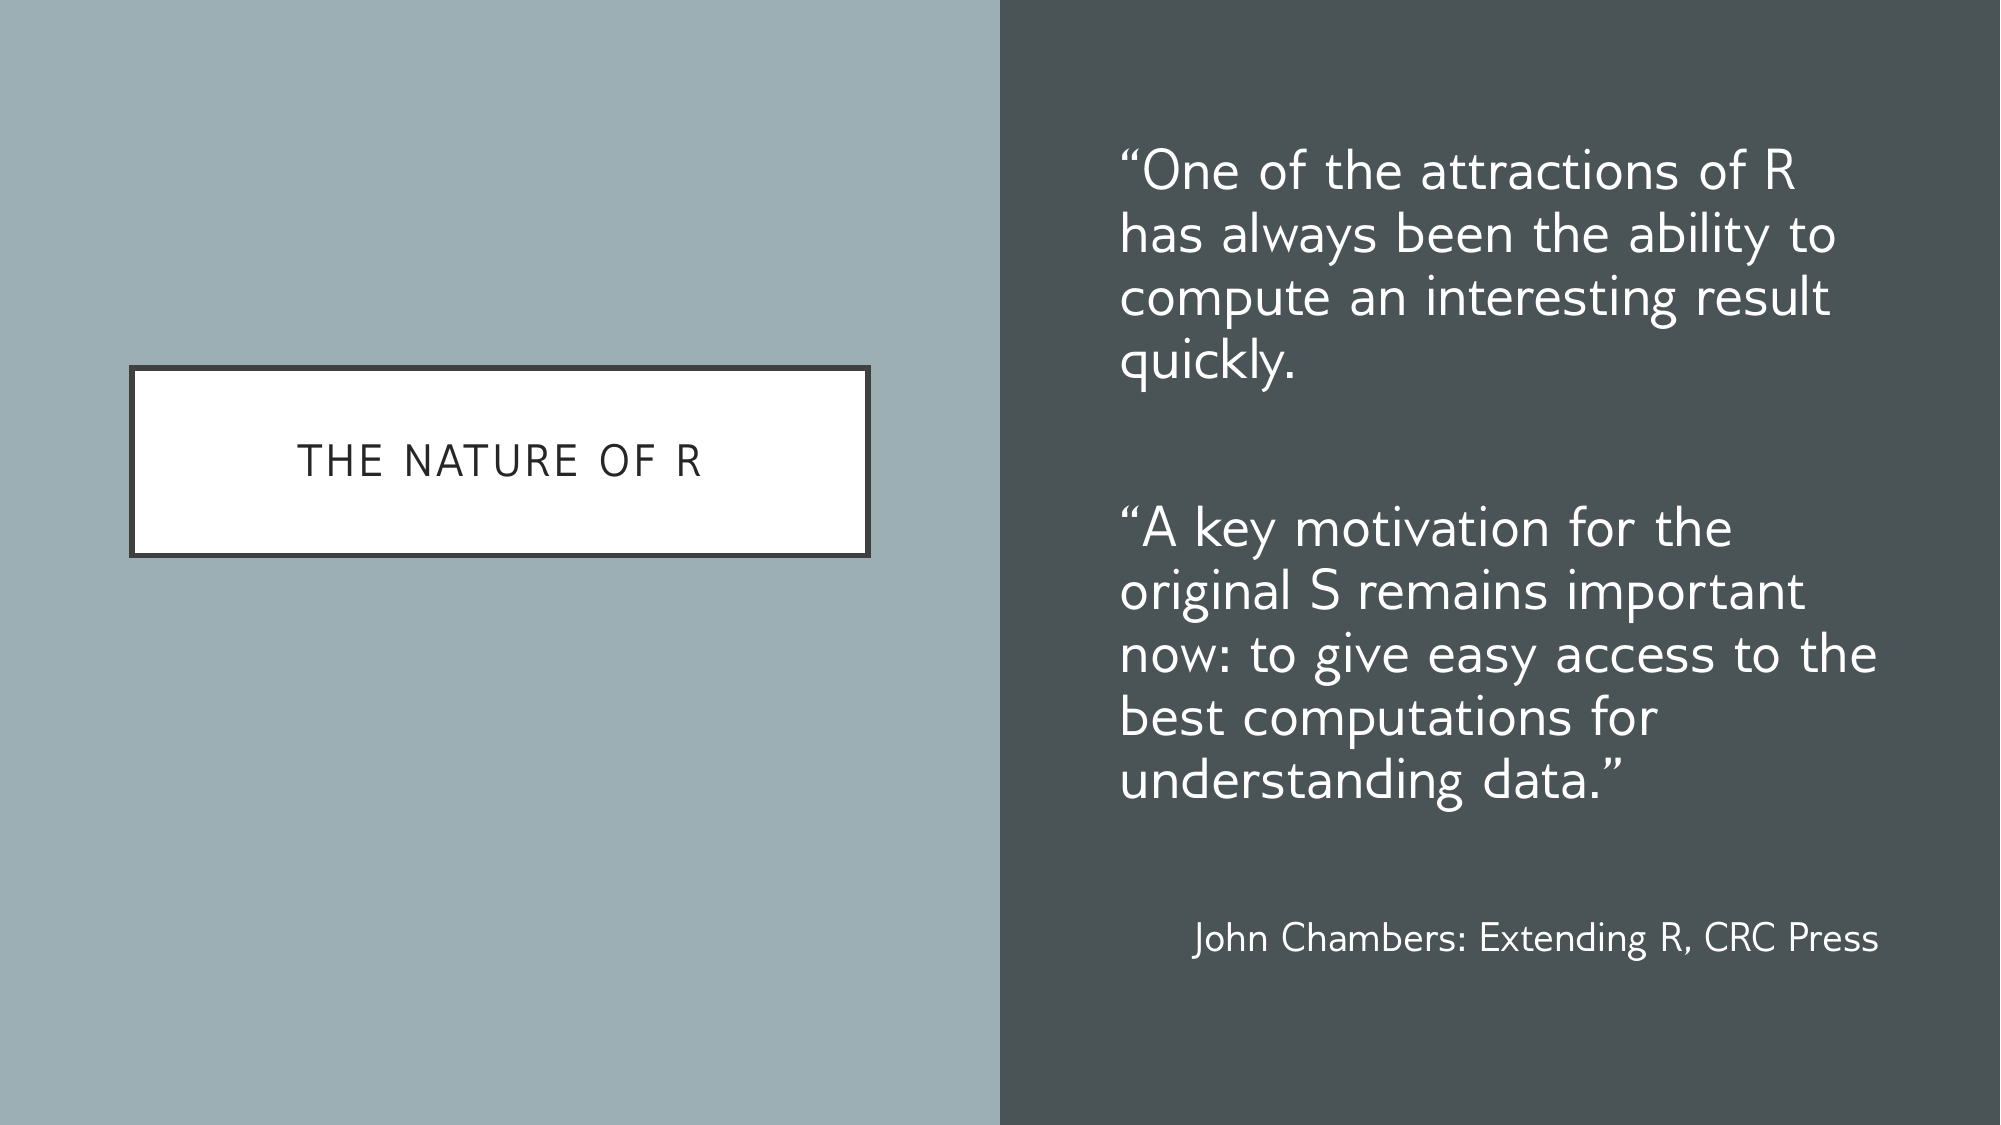

“One of the attractions of R has always been the ability to compute an interesting result quickly.

“A key motivation for the original S remains important now: to give easy access to the best computations for understanding data.”

John Chambers: Extending R, CRC Press

# The Nature of R